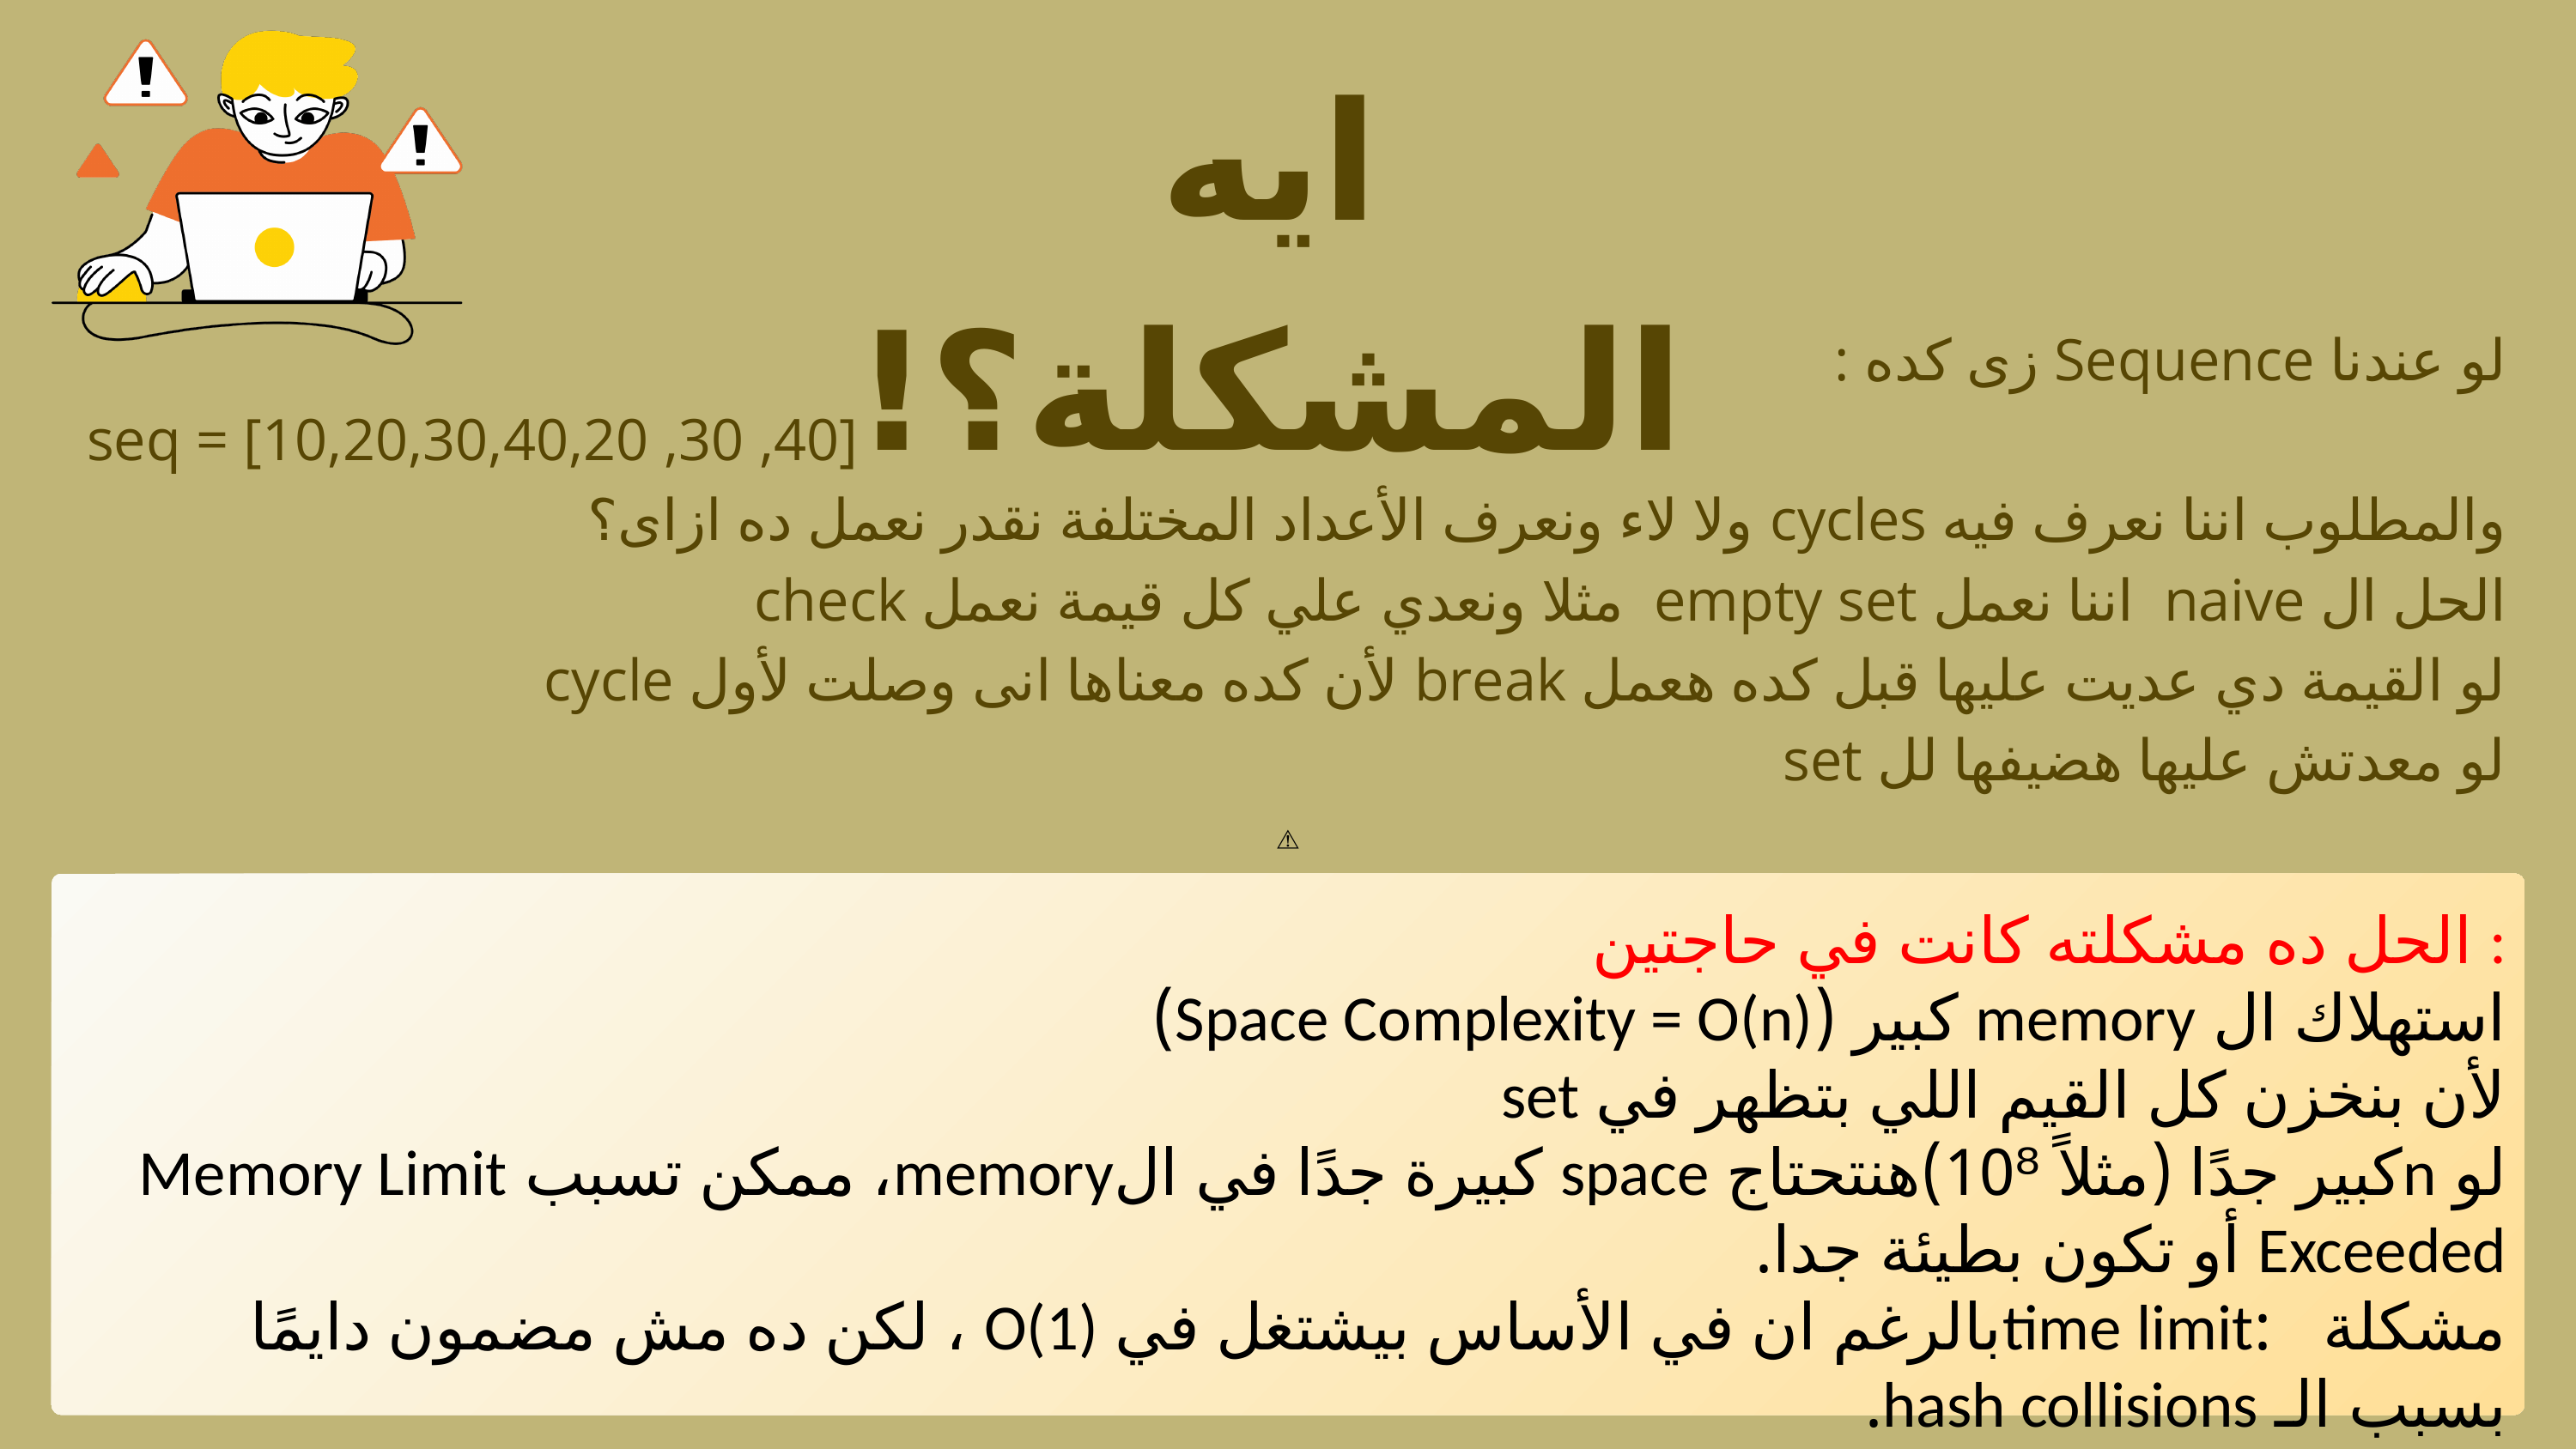

ايه المشكلة؟!

لو عندنا Sequence زى كده :
seq = [10,20,30,40,20 ,30 ,40]
والمطلوب اننا نعرف فيه cycles ولا لاء ونعرف الأعداد المختلفة نقدر نعمل ده ازاى؟
الحل ال naive  اننا نعمل empty set  مثلا ونعدي علي كل قيمة نعمل check
لو القيمة دي عديت عليها قبل كده هعمل break لأن كده معناها انى وصلت لأول cycle
لو معدتش عليها هضيفها لل set
⚠️

الحل ده مشكلته كانت في حاجتين :
استهلاك ال memory كبير (Space Complexity = O(n))
لأن بنخزن كل القيم اللي بتظهر في set
لو nكبير جدًا (مثلاً 10⁸)هنتحتاج space كبيرة جدًا في الmemory، ممكن تسبب Memory Limit Exceeded أو تكون بطيئة جدا.
مشكلة   :time limitبالرغم ان في الأساس بيشتغل في O(1) ، لكن ده مش مضمون دايمًا بسبب الـ hash collisions.